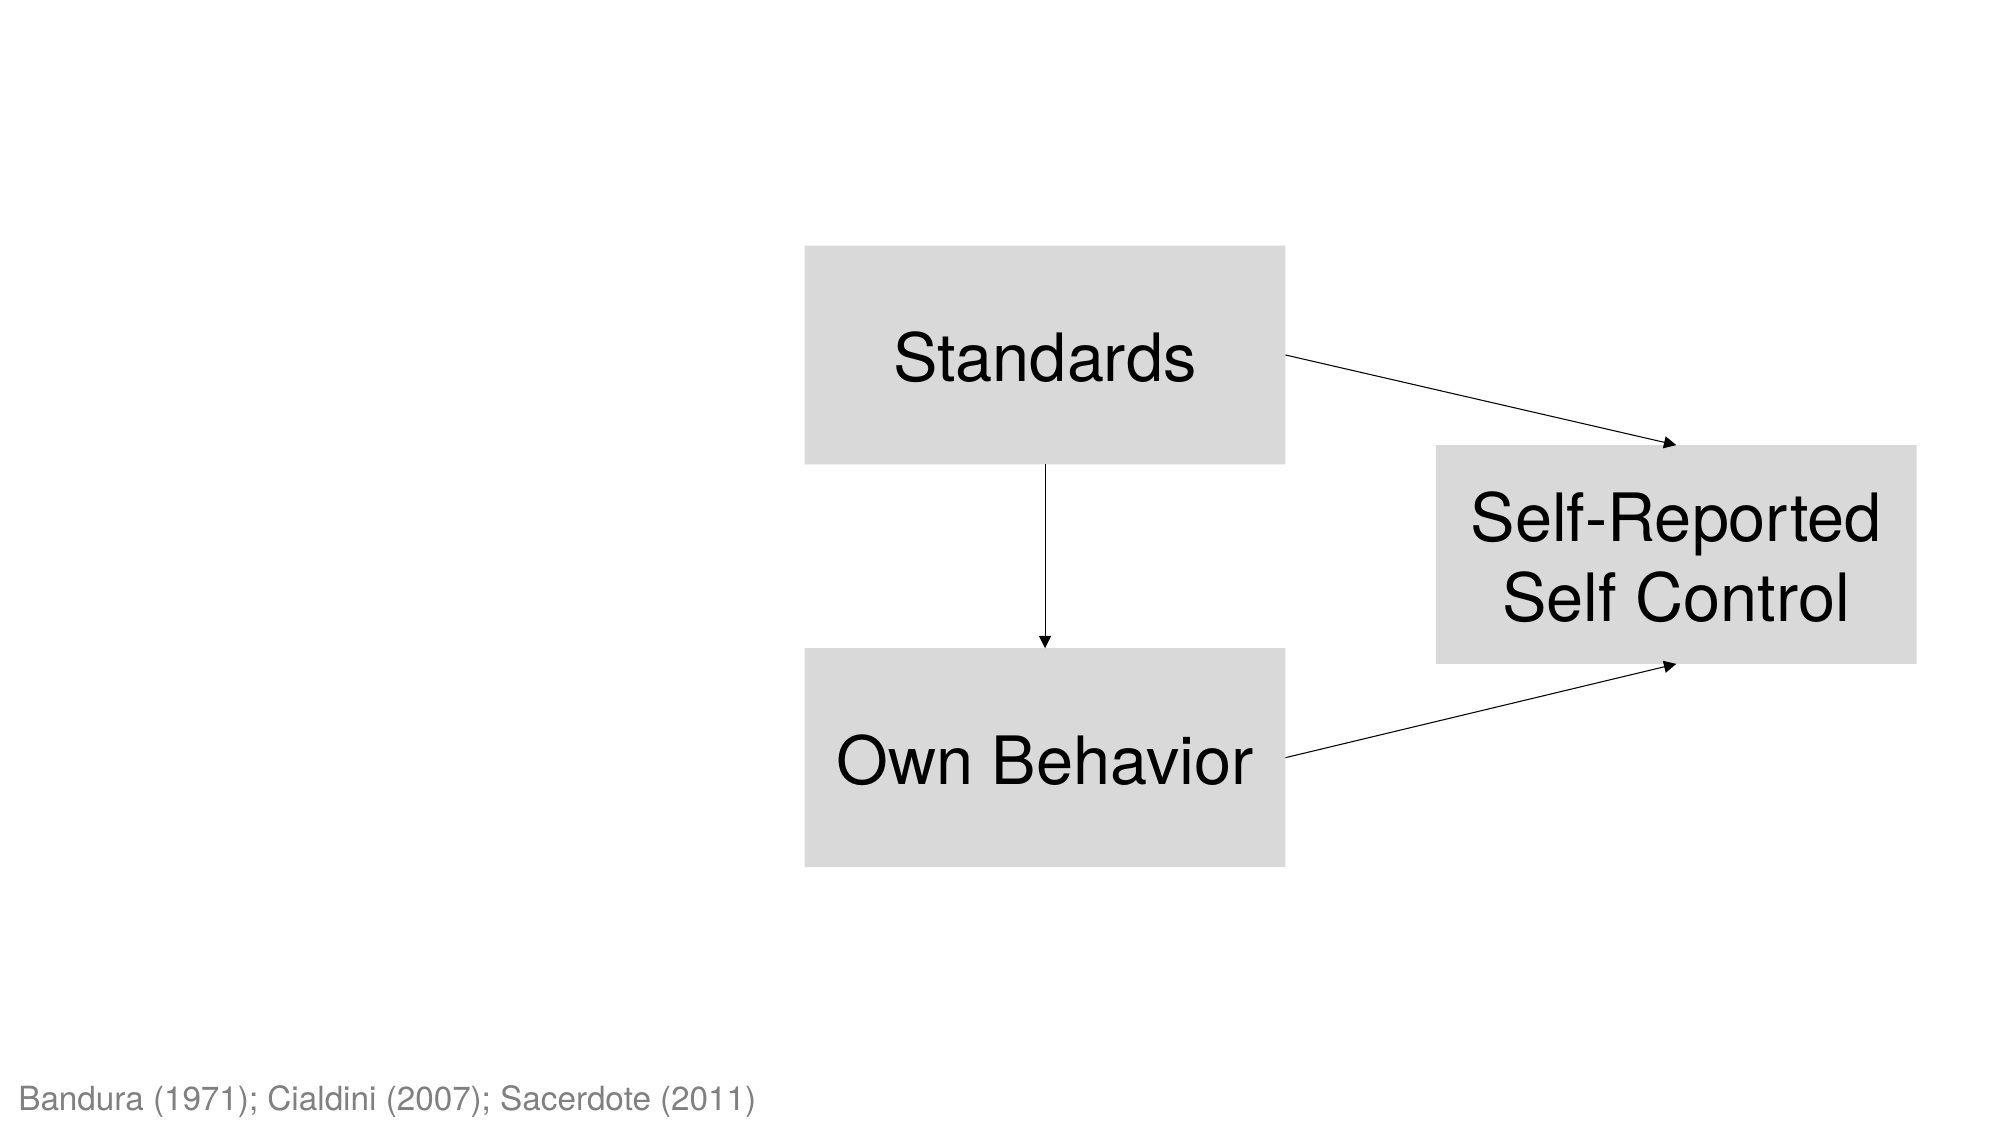

Standards
Self-Reported
Self Control
Own Behavior
12
Bandura (1971); Cialdini (2007); Sacerdote (2011)